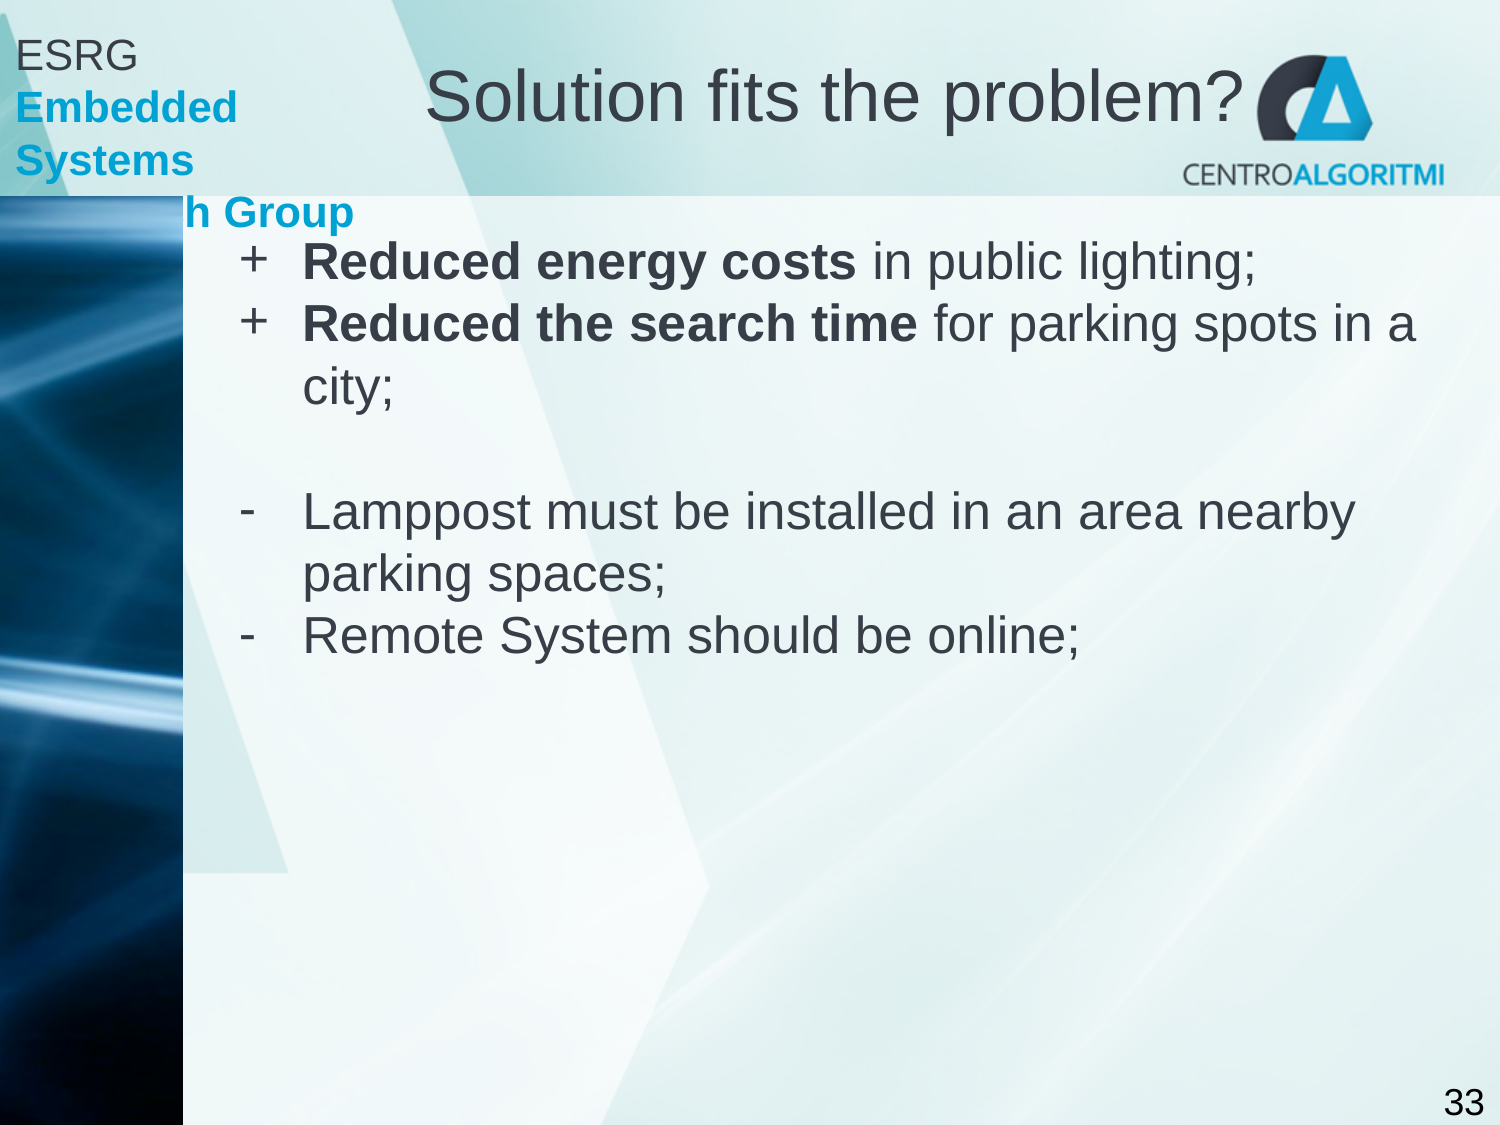

# Solution fits the problem?
Reduced energy costs in public lighting;
Reduced the search time for parking spots in a city;

Lamppost must be installed in an area nearby parking spaces;
Remote System should be online;
33